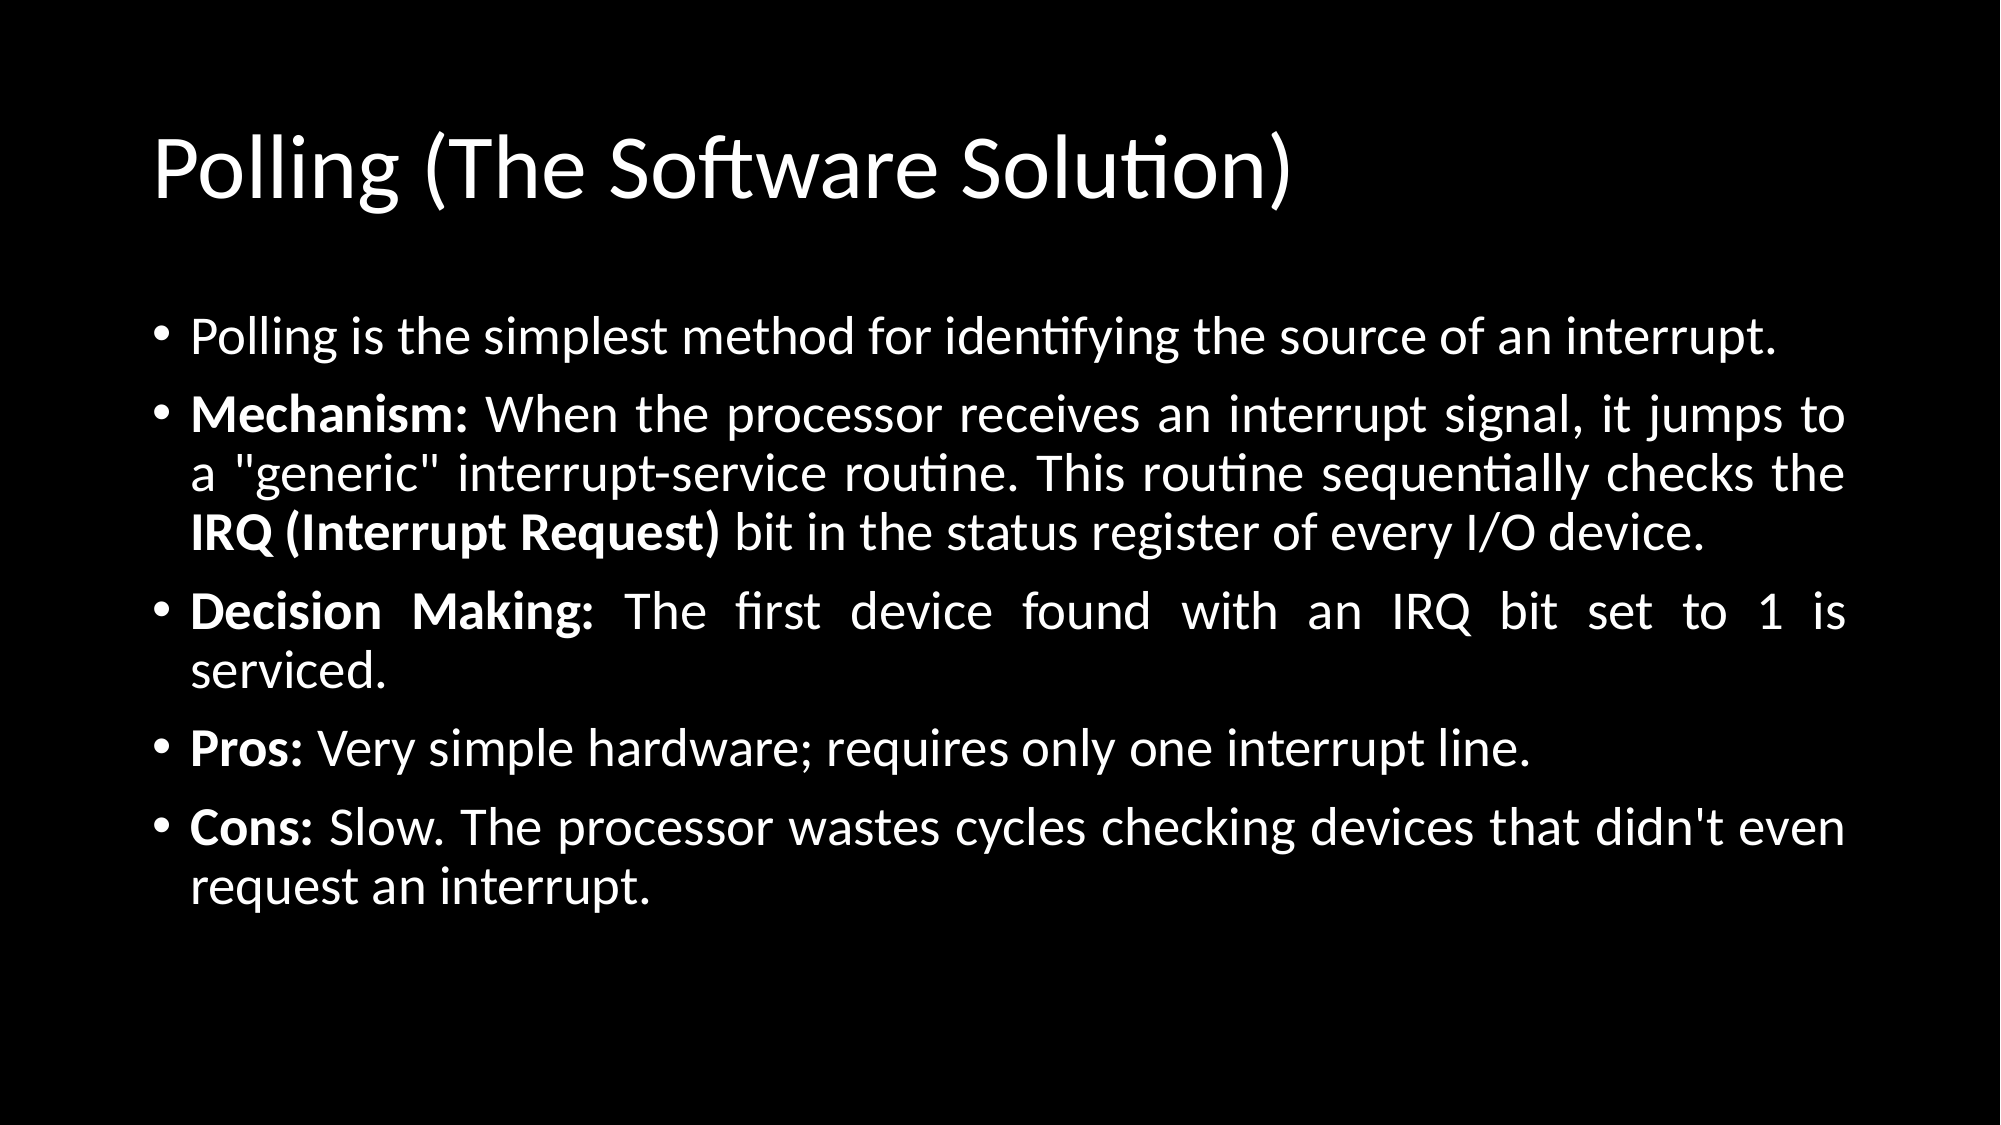

# Polling (The Software Solution)
Polling is the simplest method for identifying the source of an interrupt.
Mechanism: When the processor receives an interrupt signal, it jumps to a "generic" interrupt-service routine. This routine sequentially checks the IRQ (Interrupt Request) bit in the status register of every I/O device.
Decision Making: The first device found with an IRQ bit set to 1 is serviced.
Pros: Very simple hardware; requires only one interrupt line.
Cons: Slow. The processor wastes cycles checking devices that didn't even request an interrupt.